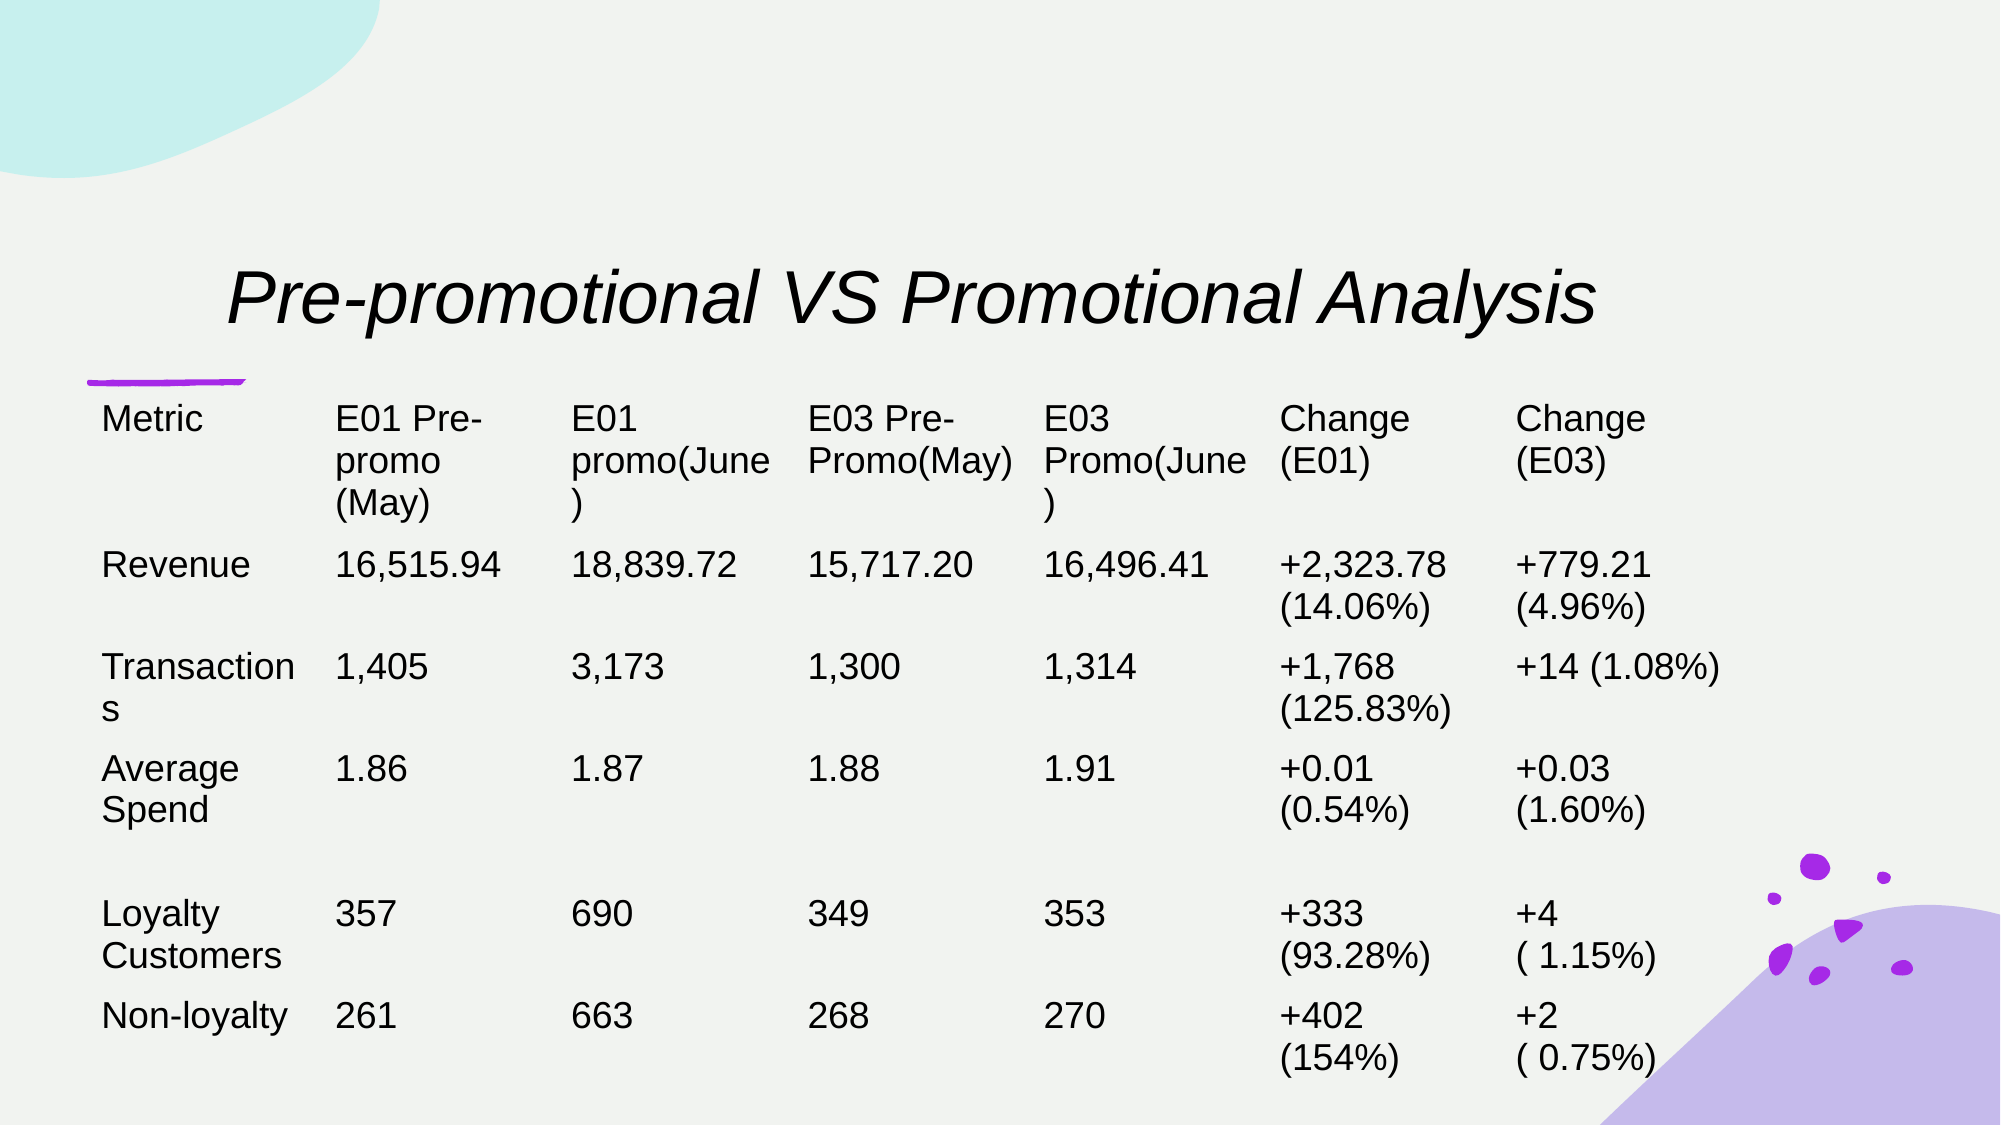

# Pre-promotional VS Promotional Analysis
| Metric | E01 Pre-promo (May) | E01 promo(June) | E03 Pre-Promo(May) | E03 Promo(June) | Change (E01) | Change (E03) |
| --- | --- | --- | --- | --- | --- | --- |
| Revenue | 16,515.94 | 18,839.72 | 15,717.20 | 16,496.41 | +2,323.78 (14.06%) | +779.21 (4.96%) |
| Transactions | 1,405 | 3,173 | 1,300 | 1,314 | +1,768 (125.83%) | +14 (1.08%) |
| Average Spend | 1.86 | 1.87 | 1.88 | 1.91 | +0.01 (0.54%) | +0.03 (1.60%) |
| Loyalty Customers | 357 | 690 | 349 | 353 | +333 (93.28%) | +4 ( 1.15%) |
| Non-loyalty | 261 | 663 | 268 | 270 | +402 (154%) | +2 ( 0.75%) |